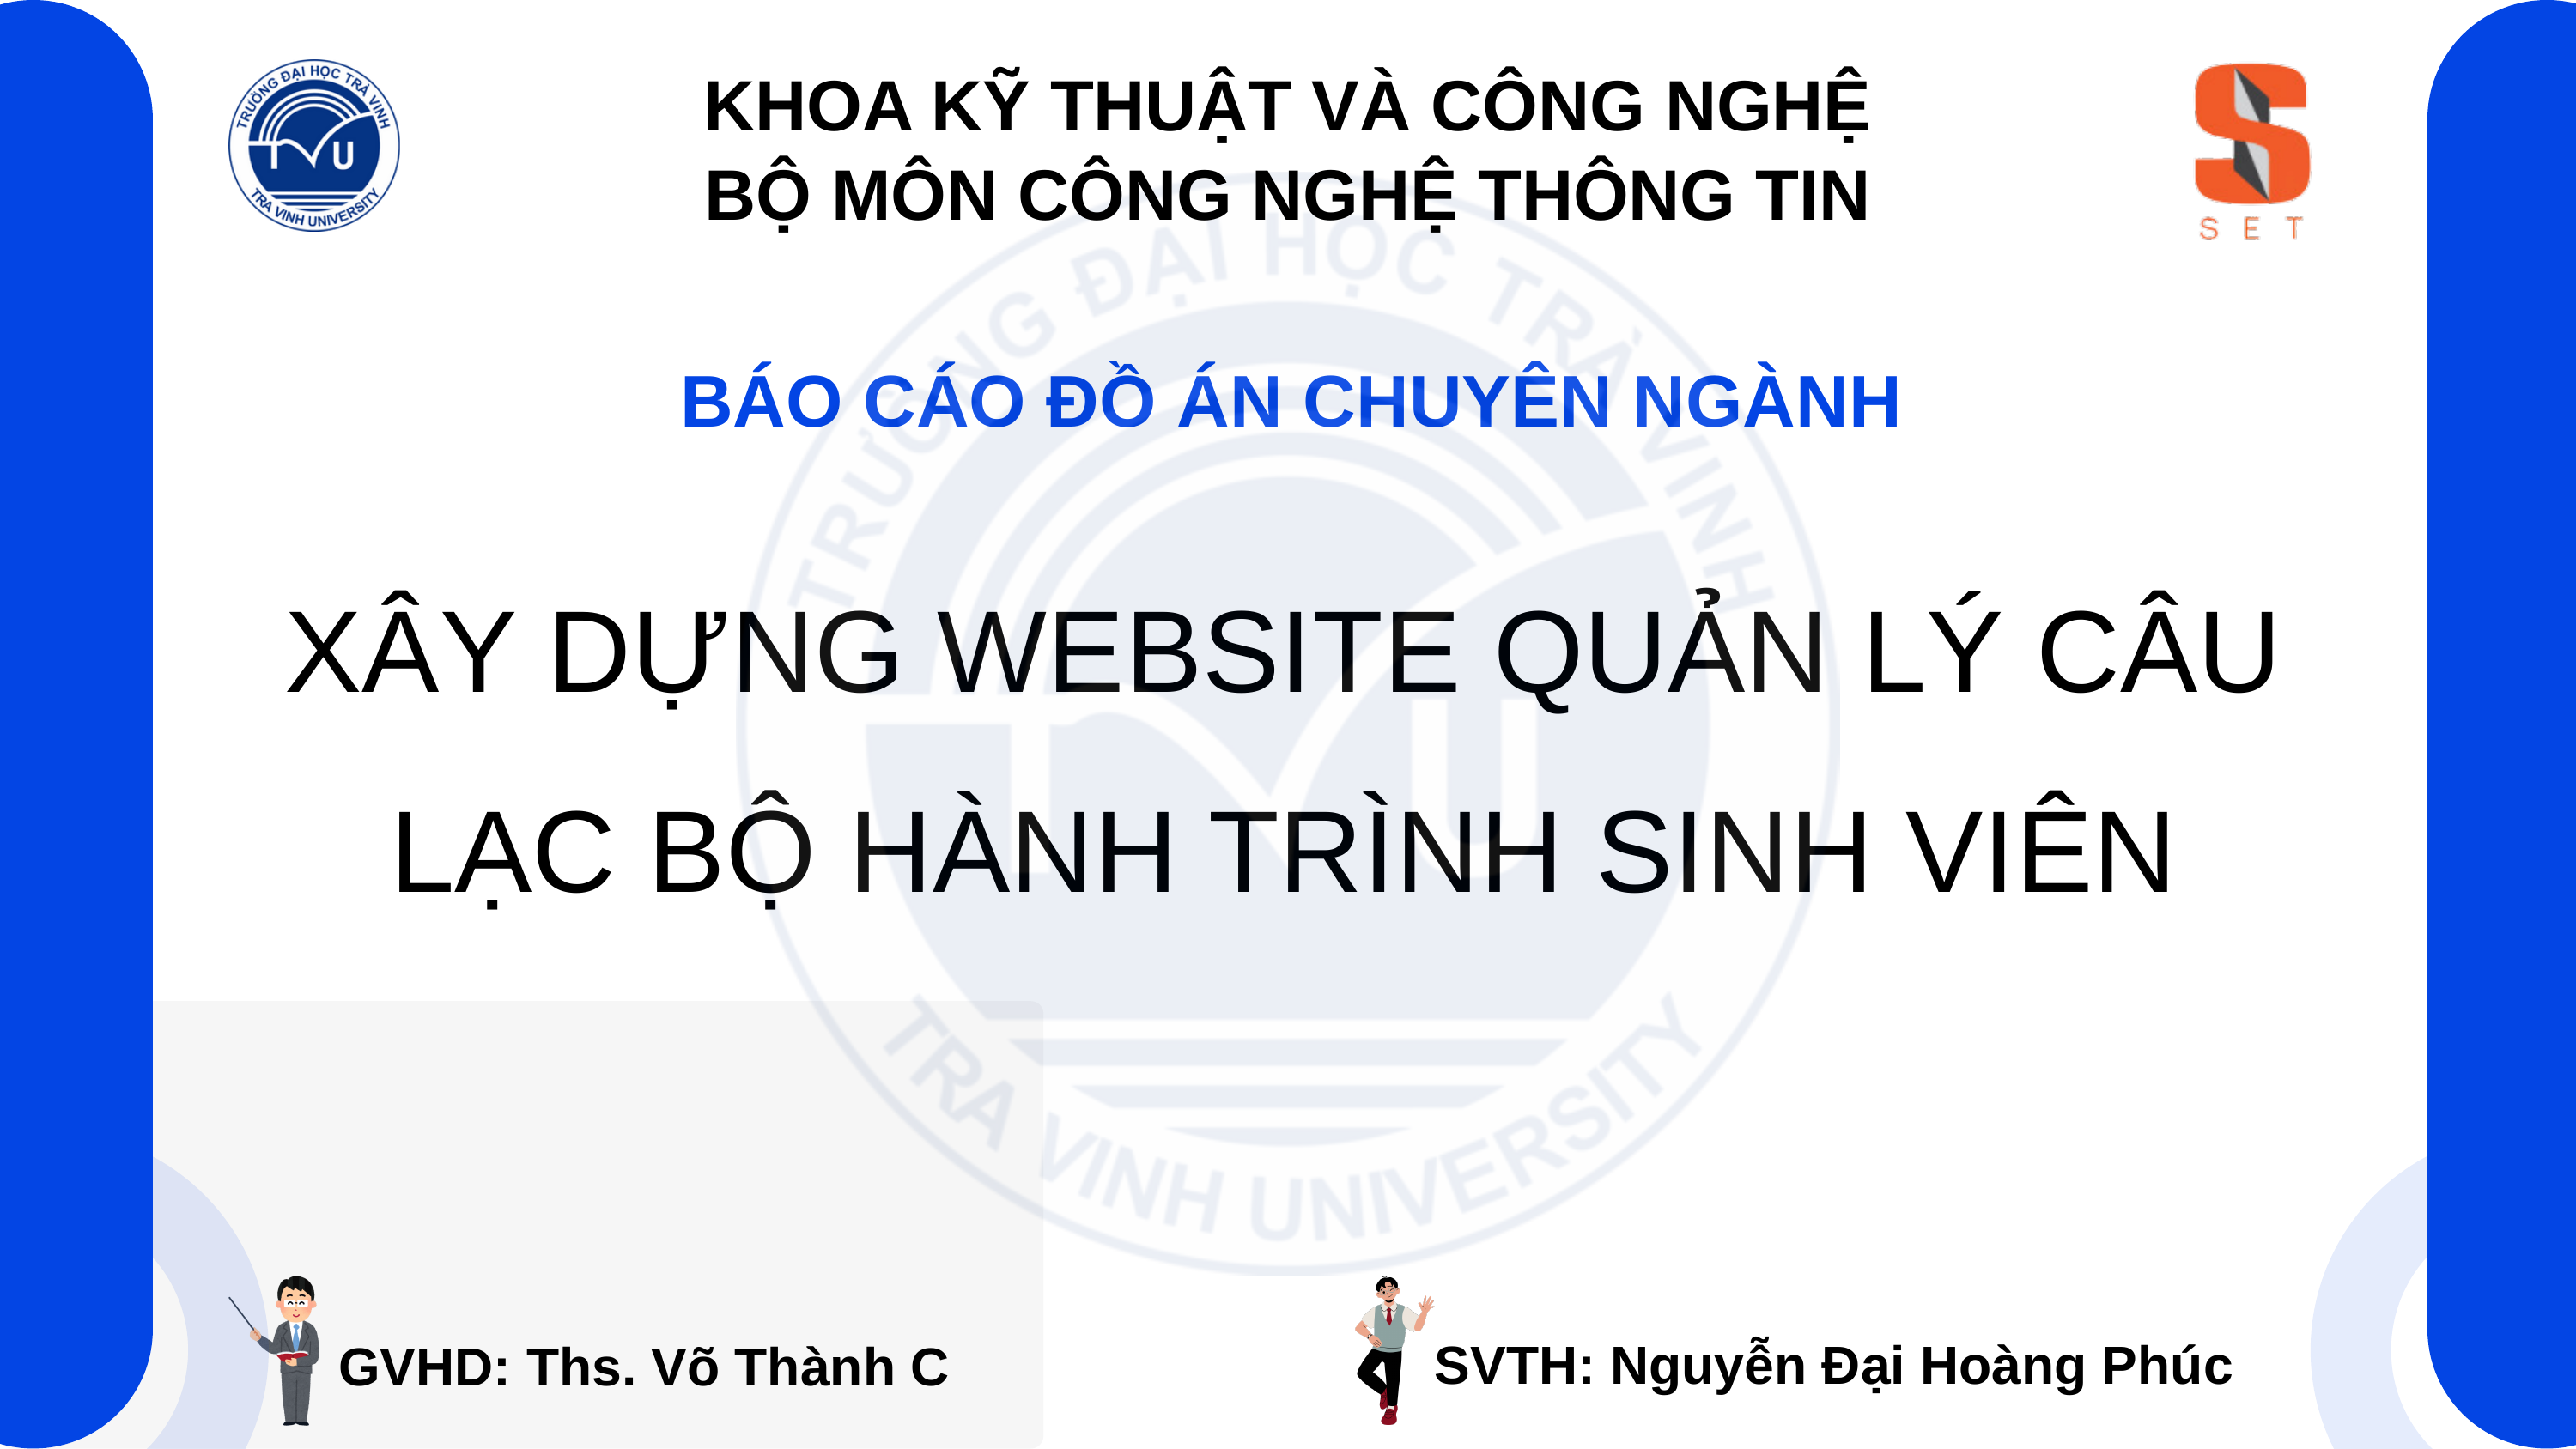

KHOA KỸ THUẬT VÀ CÔNG NGHỆ
BỘ MÔN CÔNG NGHỆ THÔNG TIN

BÁO CÁO ĐỒ ÁN CHUYÊN NGÀNH
XÂY DỰNG WEBSITE QUẢN LÝ CÂU LẠC BỘ HÀNH TRÌNH SINH VIÊN

GVHD: Ths. Võ Thành C

SVTH: Nguyễn Đại Hoàng Phúc